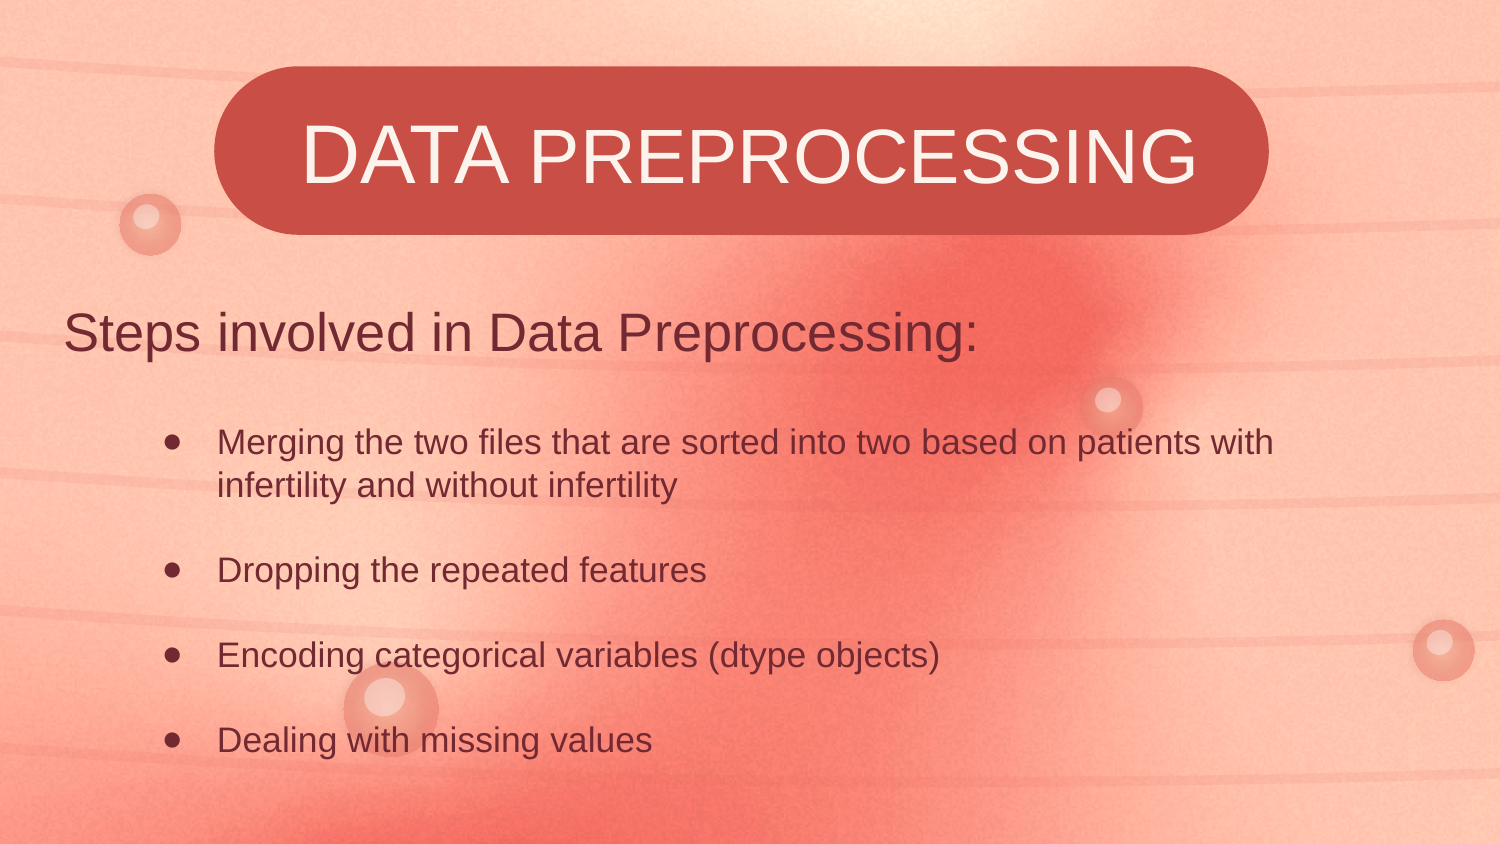

DATA PREPROCESSING

Steps involved in Data Preprocessing:

Merging the two files that are sorted into two based on patients with infertility and without infertility

Dropping the repeated features

Encoding categorical variables (dtype objects)

Dealing with missing values